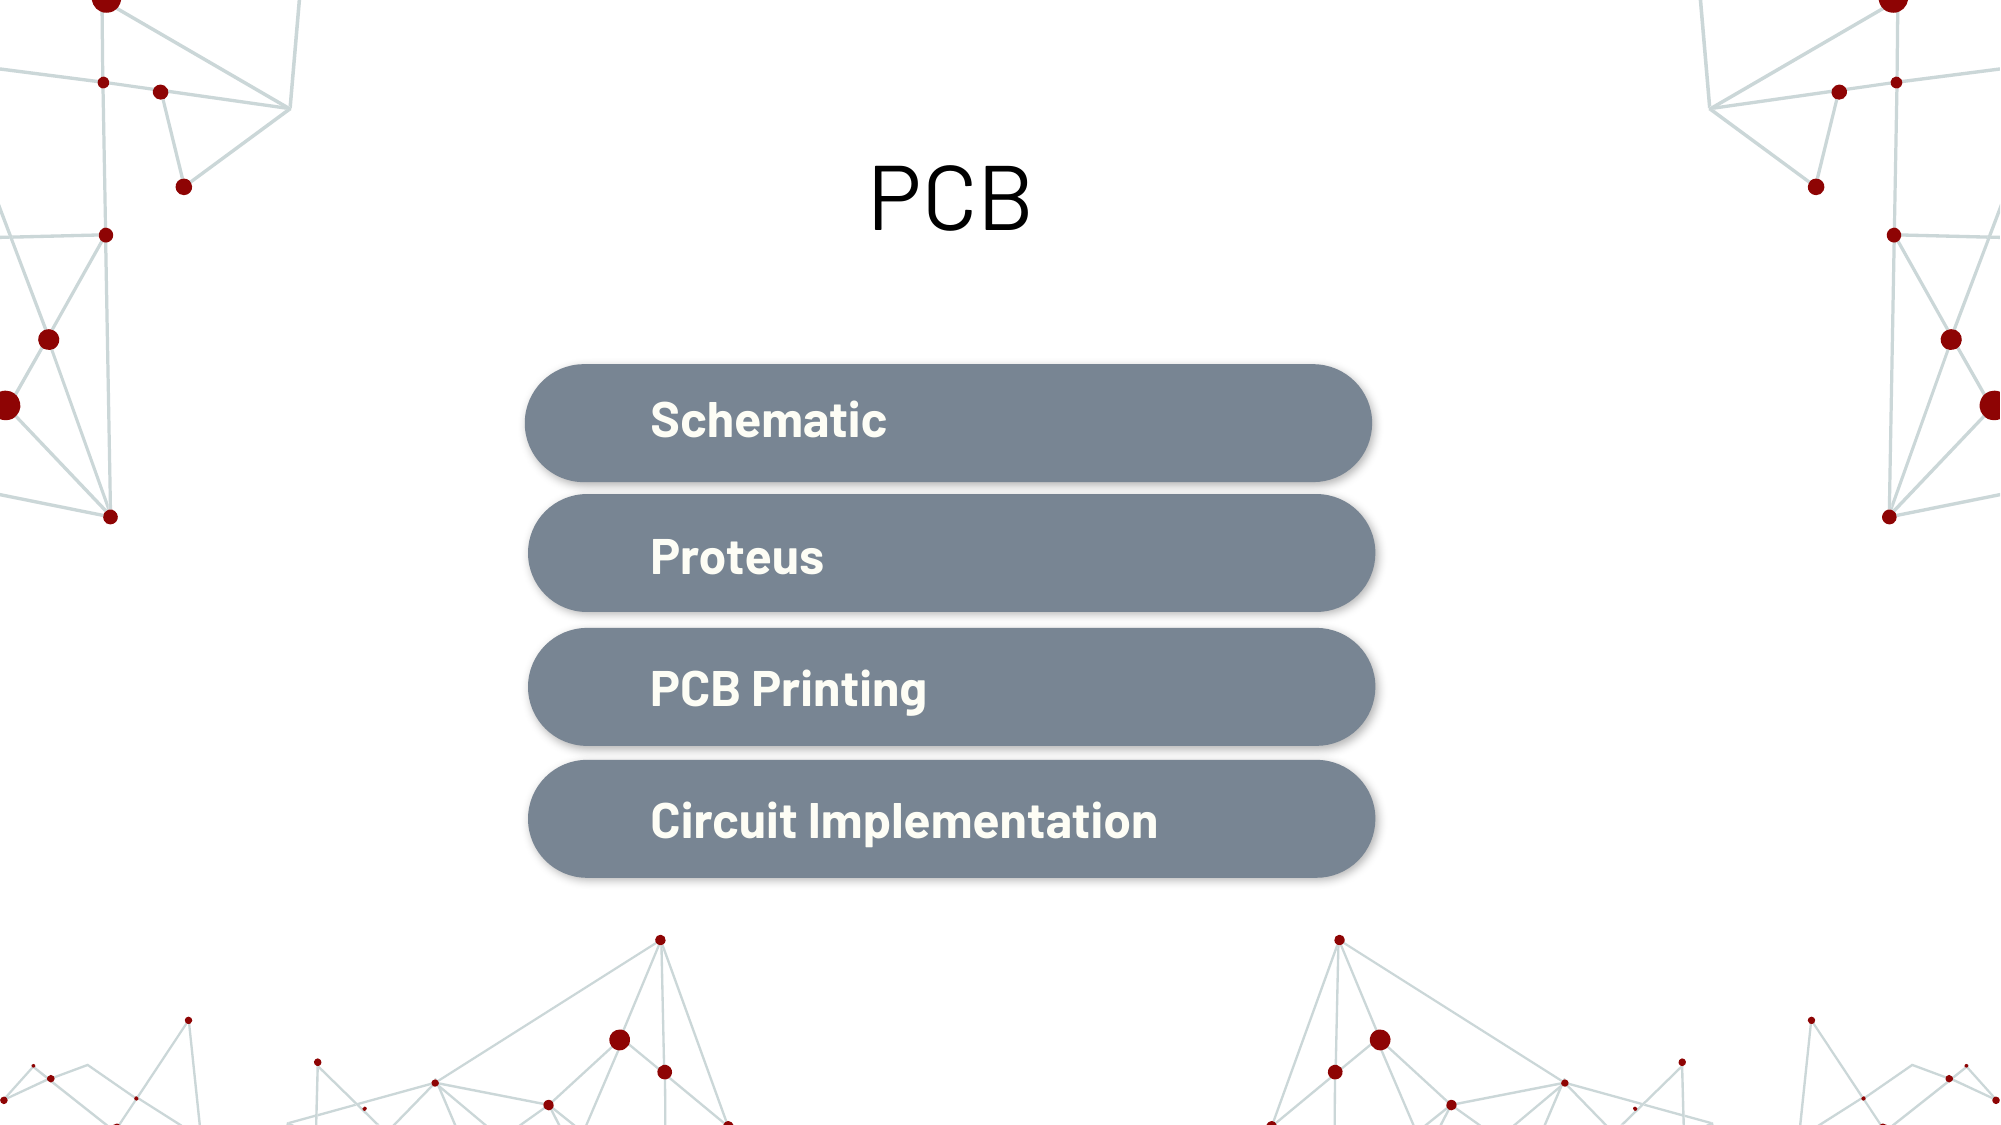

# PCB

Schematic

Proteus

PCB Printing

Circuit Implementation